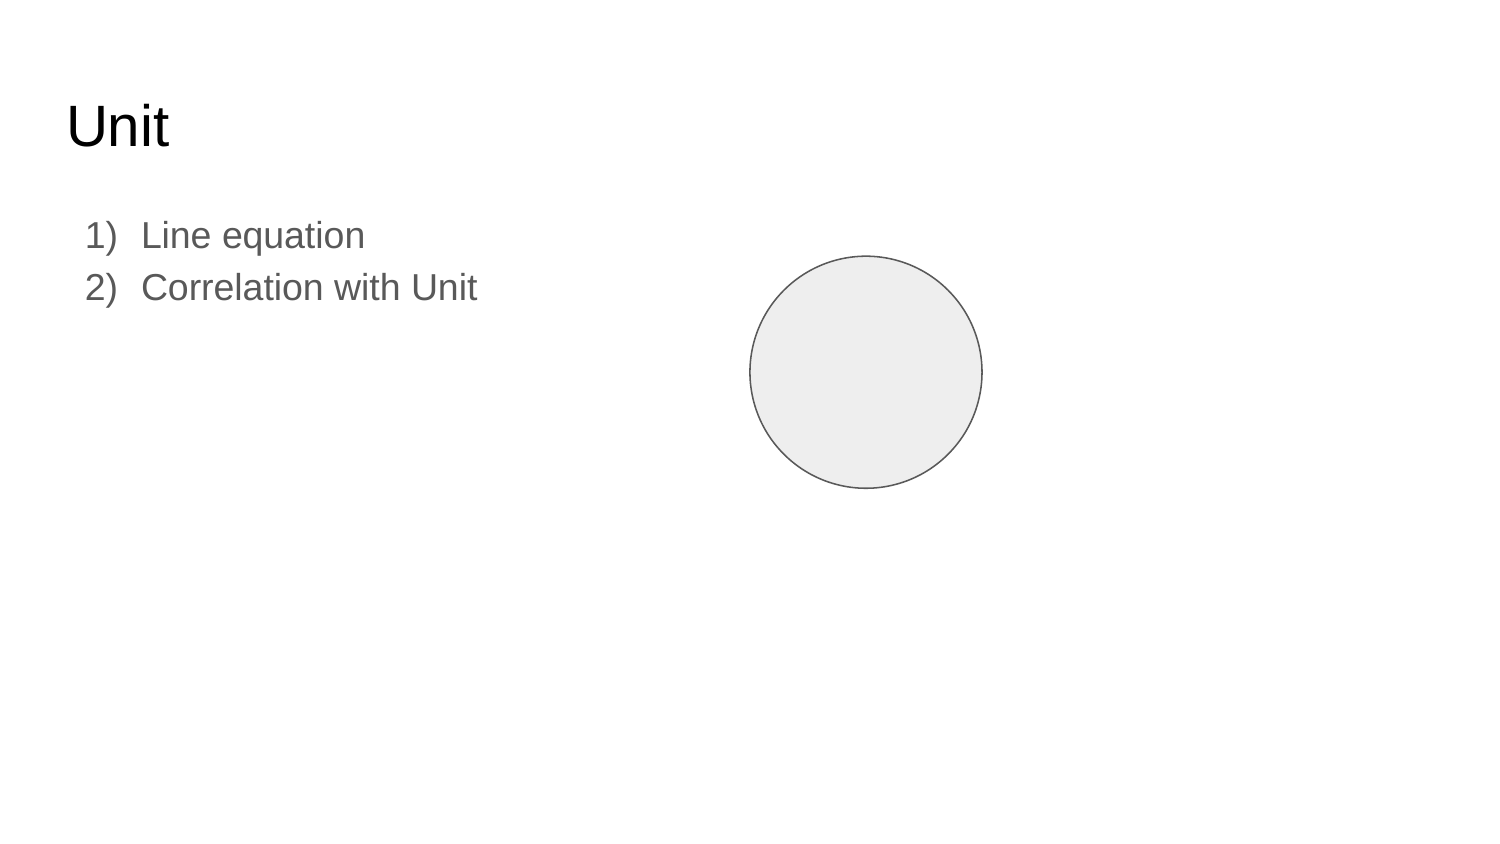

# Unit
Line equation
Correlation with Unit